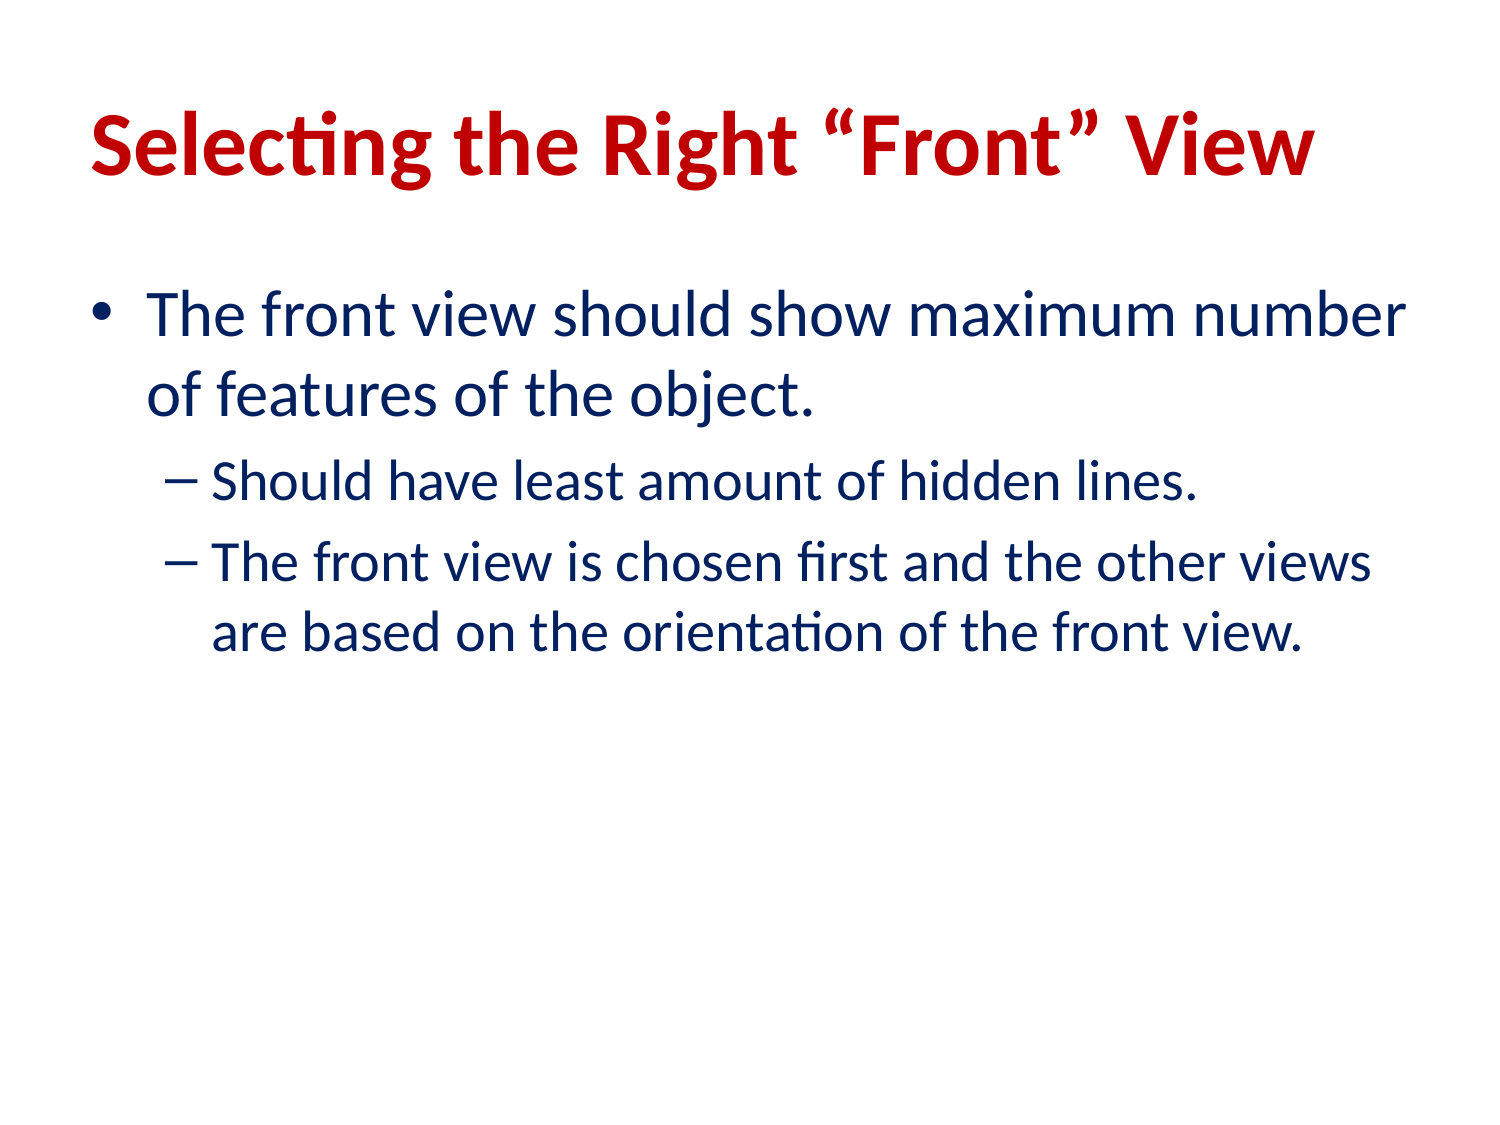

# Selecting the Right “Front” View
The front view should show maximum number of features of the object.
Should have least amount of hidden lines.
The front view is chosen first and the other views are based on the orientation of the front view.